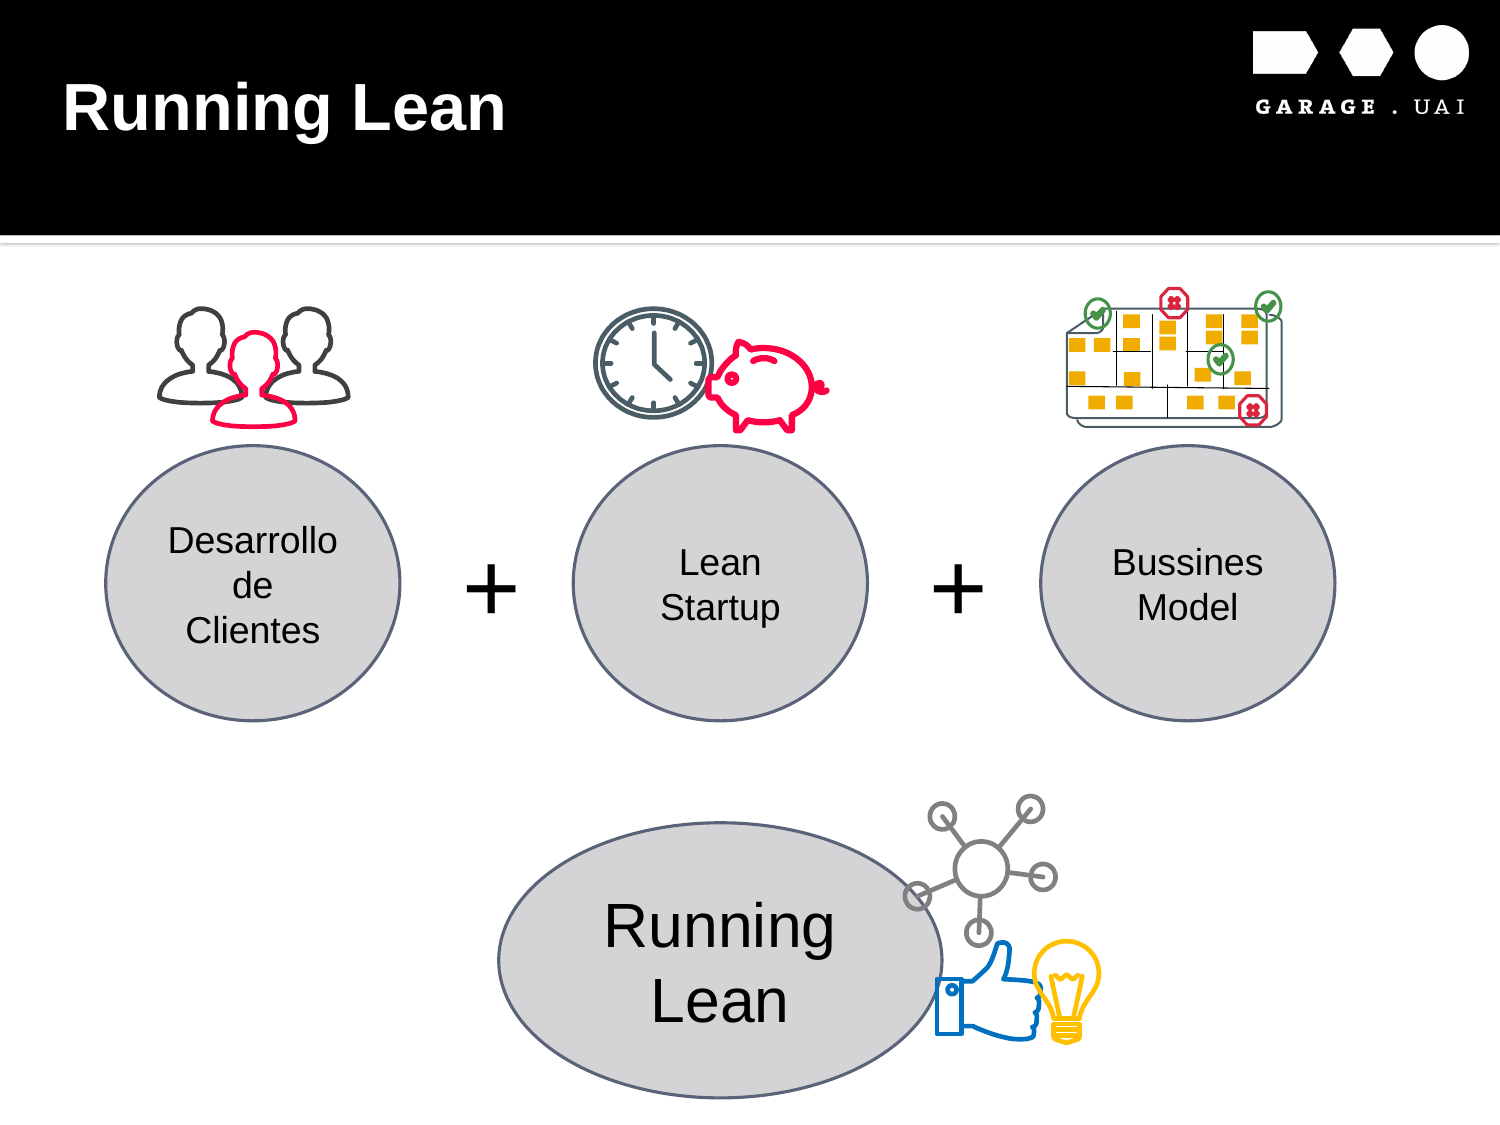

Running Lean

Desarrollo de Clientes
Lean Startup
Bussines
Model
+
+

Running Lean